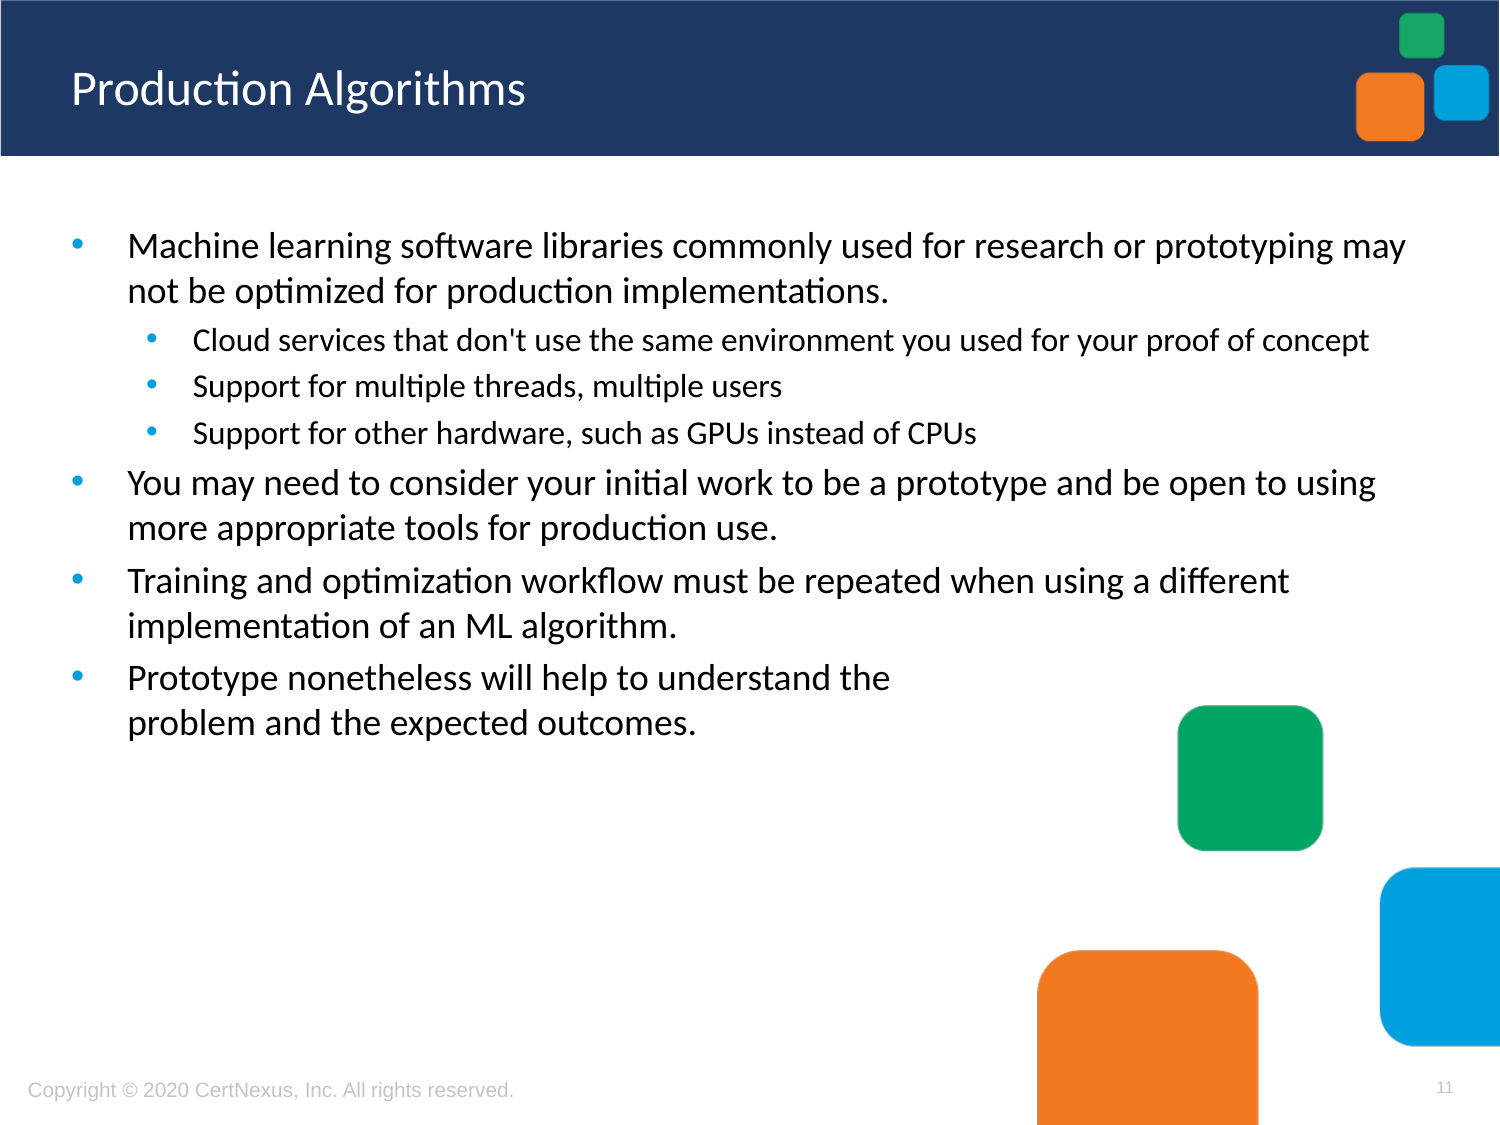

# Production Algorithms
Machine learning software libraries commonly used for research or prototyping may not be optimized for production implementations.
Cloud services that don't use the same environment you used for your proof of concept
Support for multiple threads, multiple users
Support for other hardware, such as GPUs instead of CPUs
You may need to consider your initial work to be a prototype and be open to using more appropriate tools for production use.
Training and optimization workflow must be repeated when using a different implementation of an ML algorithm.
Prototype nonetheless will help to understand the
problem and the expected outcomes.
11